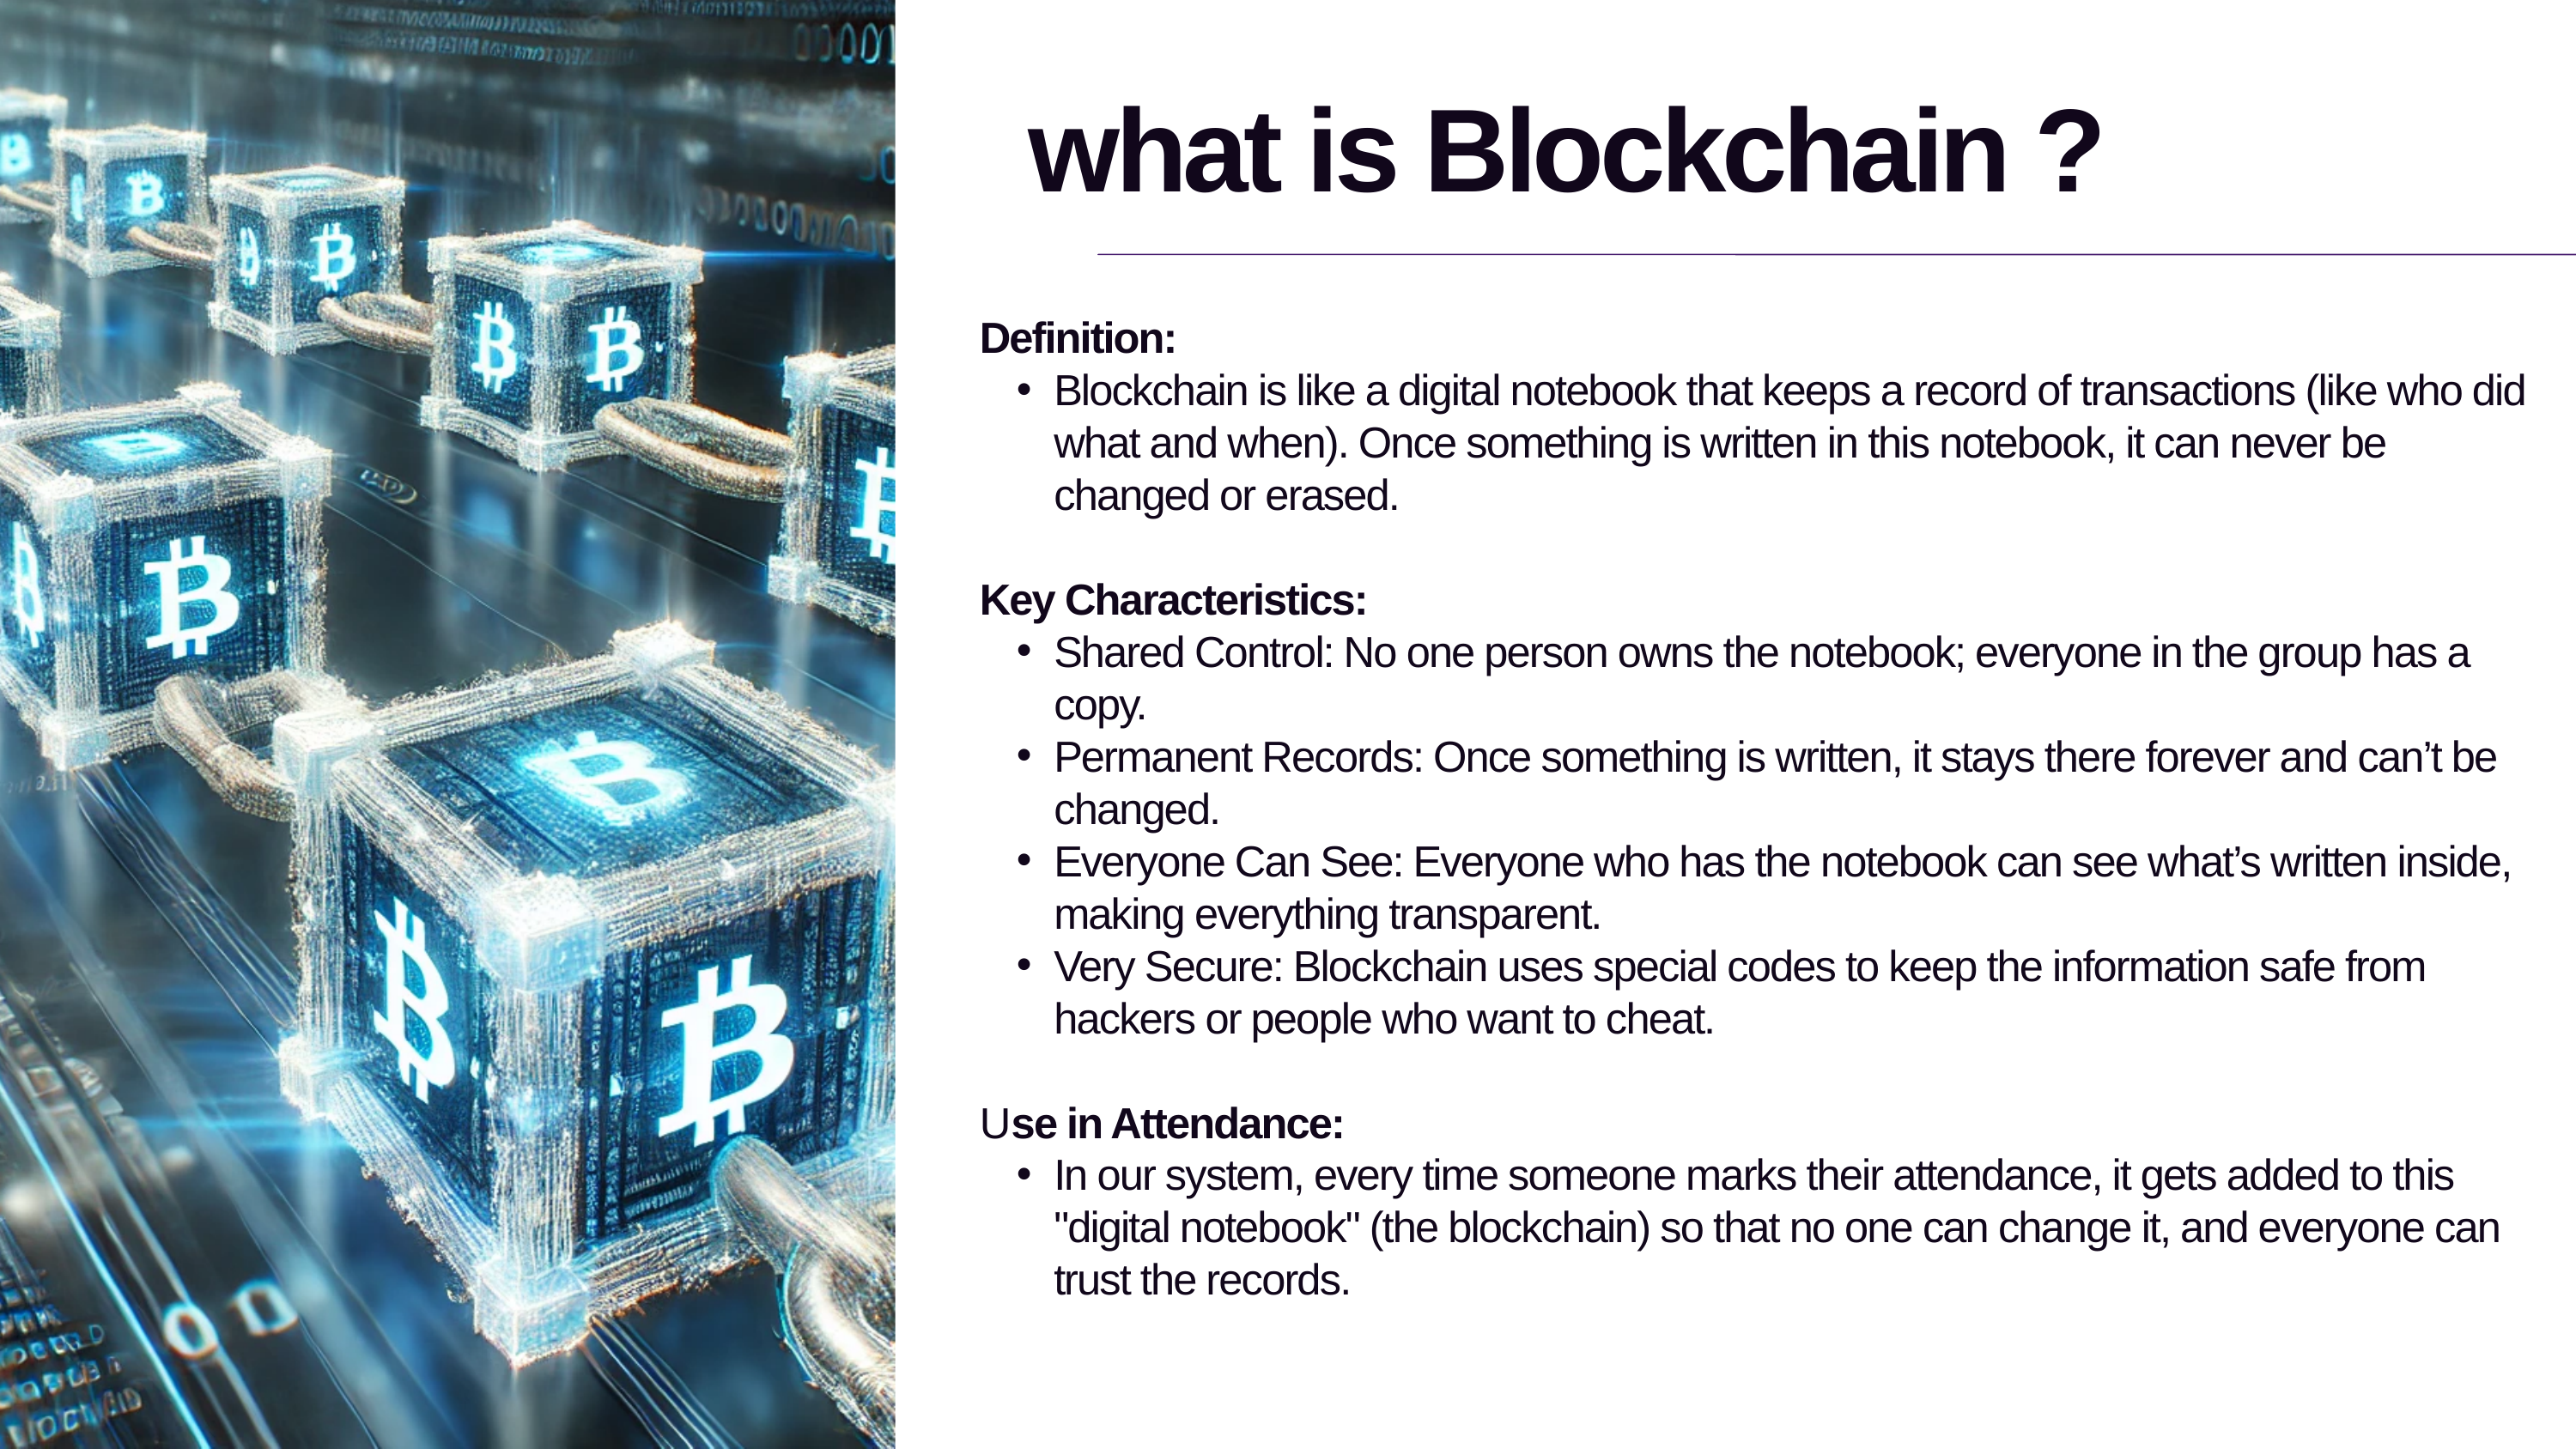

what is Blockchain ?

Definition:
Blockchain is like a digital notebook that keeps a record of transactions (like who did what and when). Once something is written in this notebook, it can never be changed or erased.

Key Characteristics:
Shared Control: No one person owns the notebook; everyone in the group has a copy.
Permanent Records: Once something is written, it stays there forever and can’t be changed.
Everyone Can See: Everyone who has the notebook can see what’s written inside, making everything transparent.
Very Secure: Blockchain uses special codes to keep the information safe from hackers or people who want to cheat.

Use in Attendance:
In our system, every time someone marks their attendance, it gets added to this "digital notebook" (the blockchain) so that no one can change it, and everyone can trust the records.